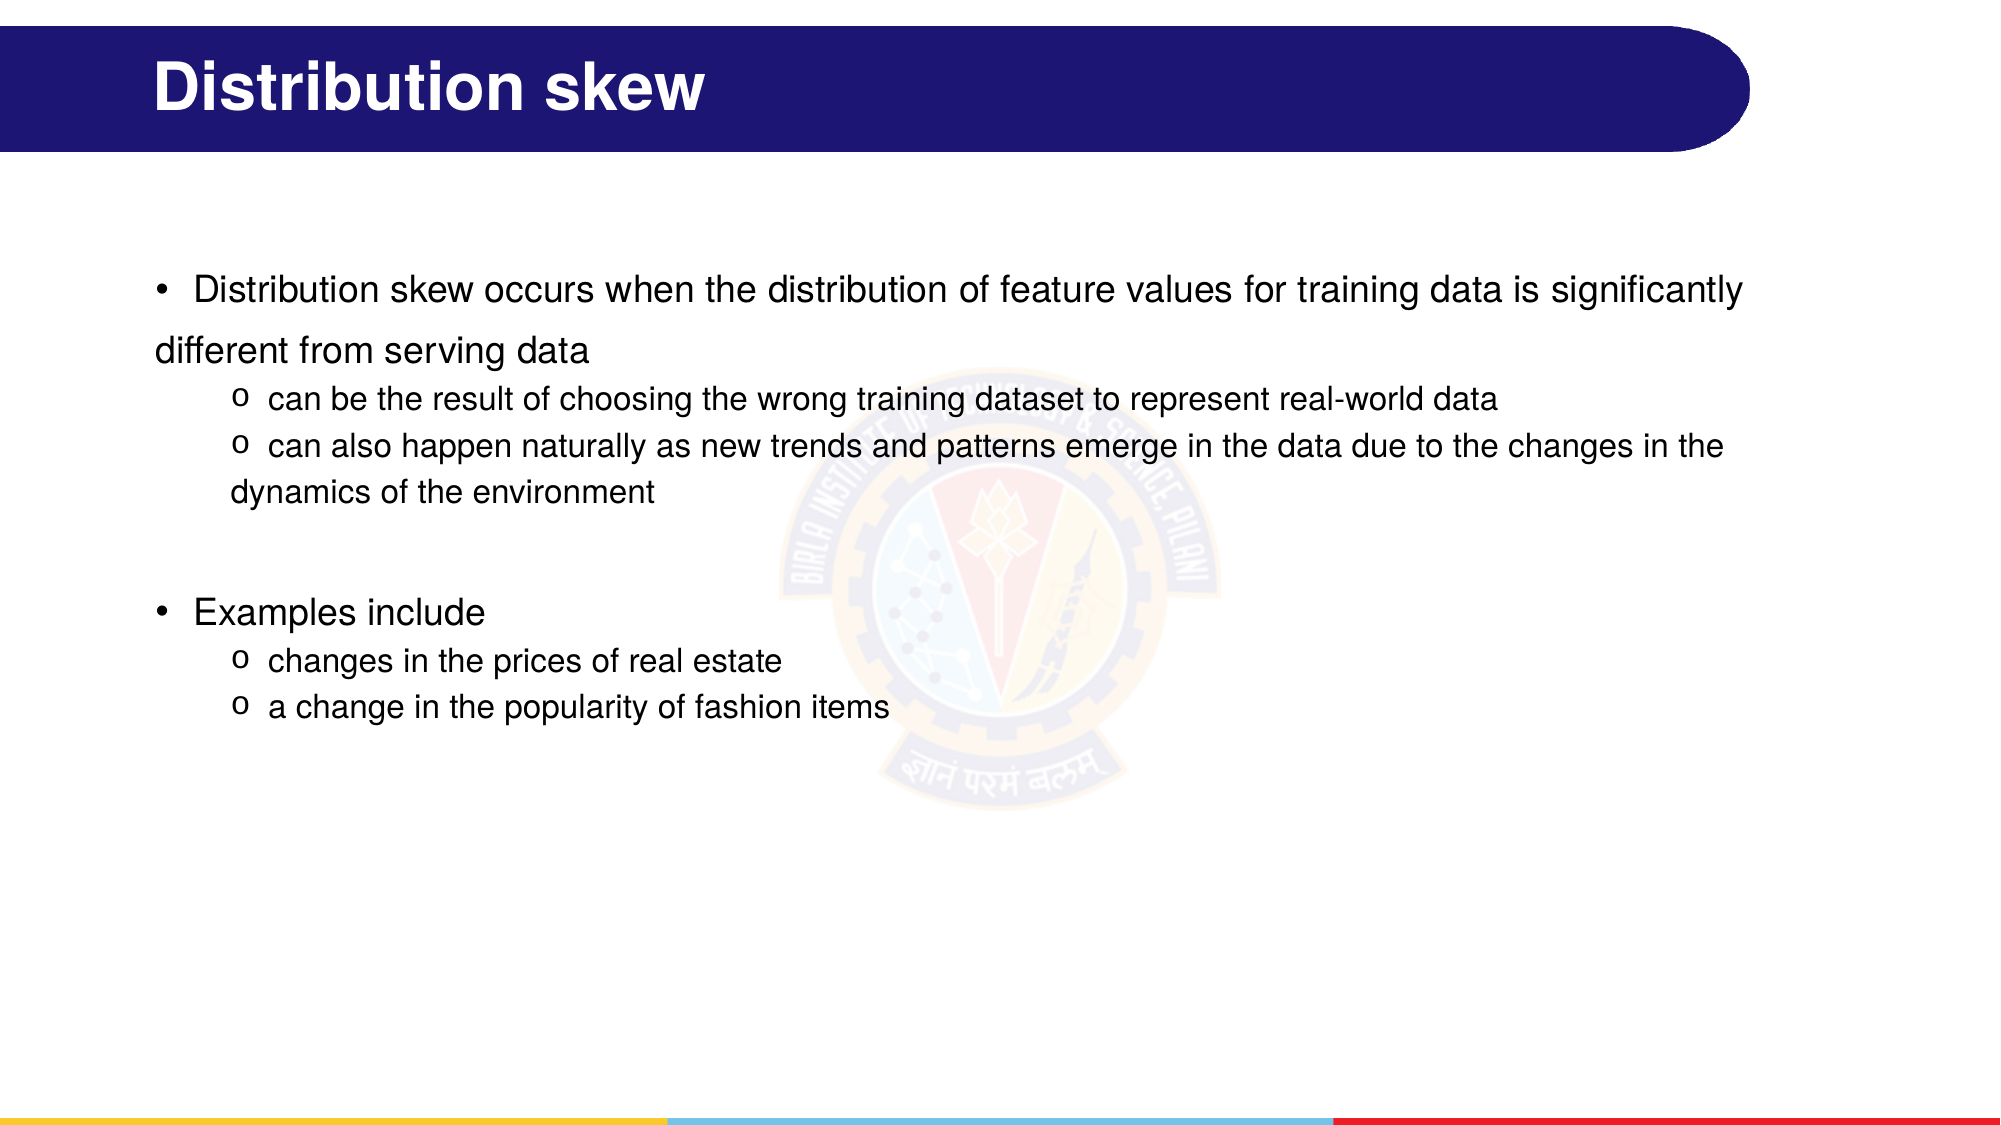

# Distribution skew

Distribution skew occurs when the distribution of feature values for training data is significantly
different from serving data
can be the result of choosing the wrong training dataset to represent real-world data
can also happen naturally as new trends and patterns emerge in the data due to the changes in the
dynamics of the environment

Examples include
changes in the prices of real estate
a change in the popularity of fashion items